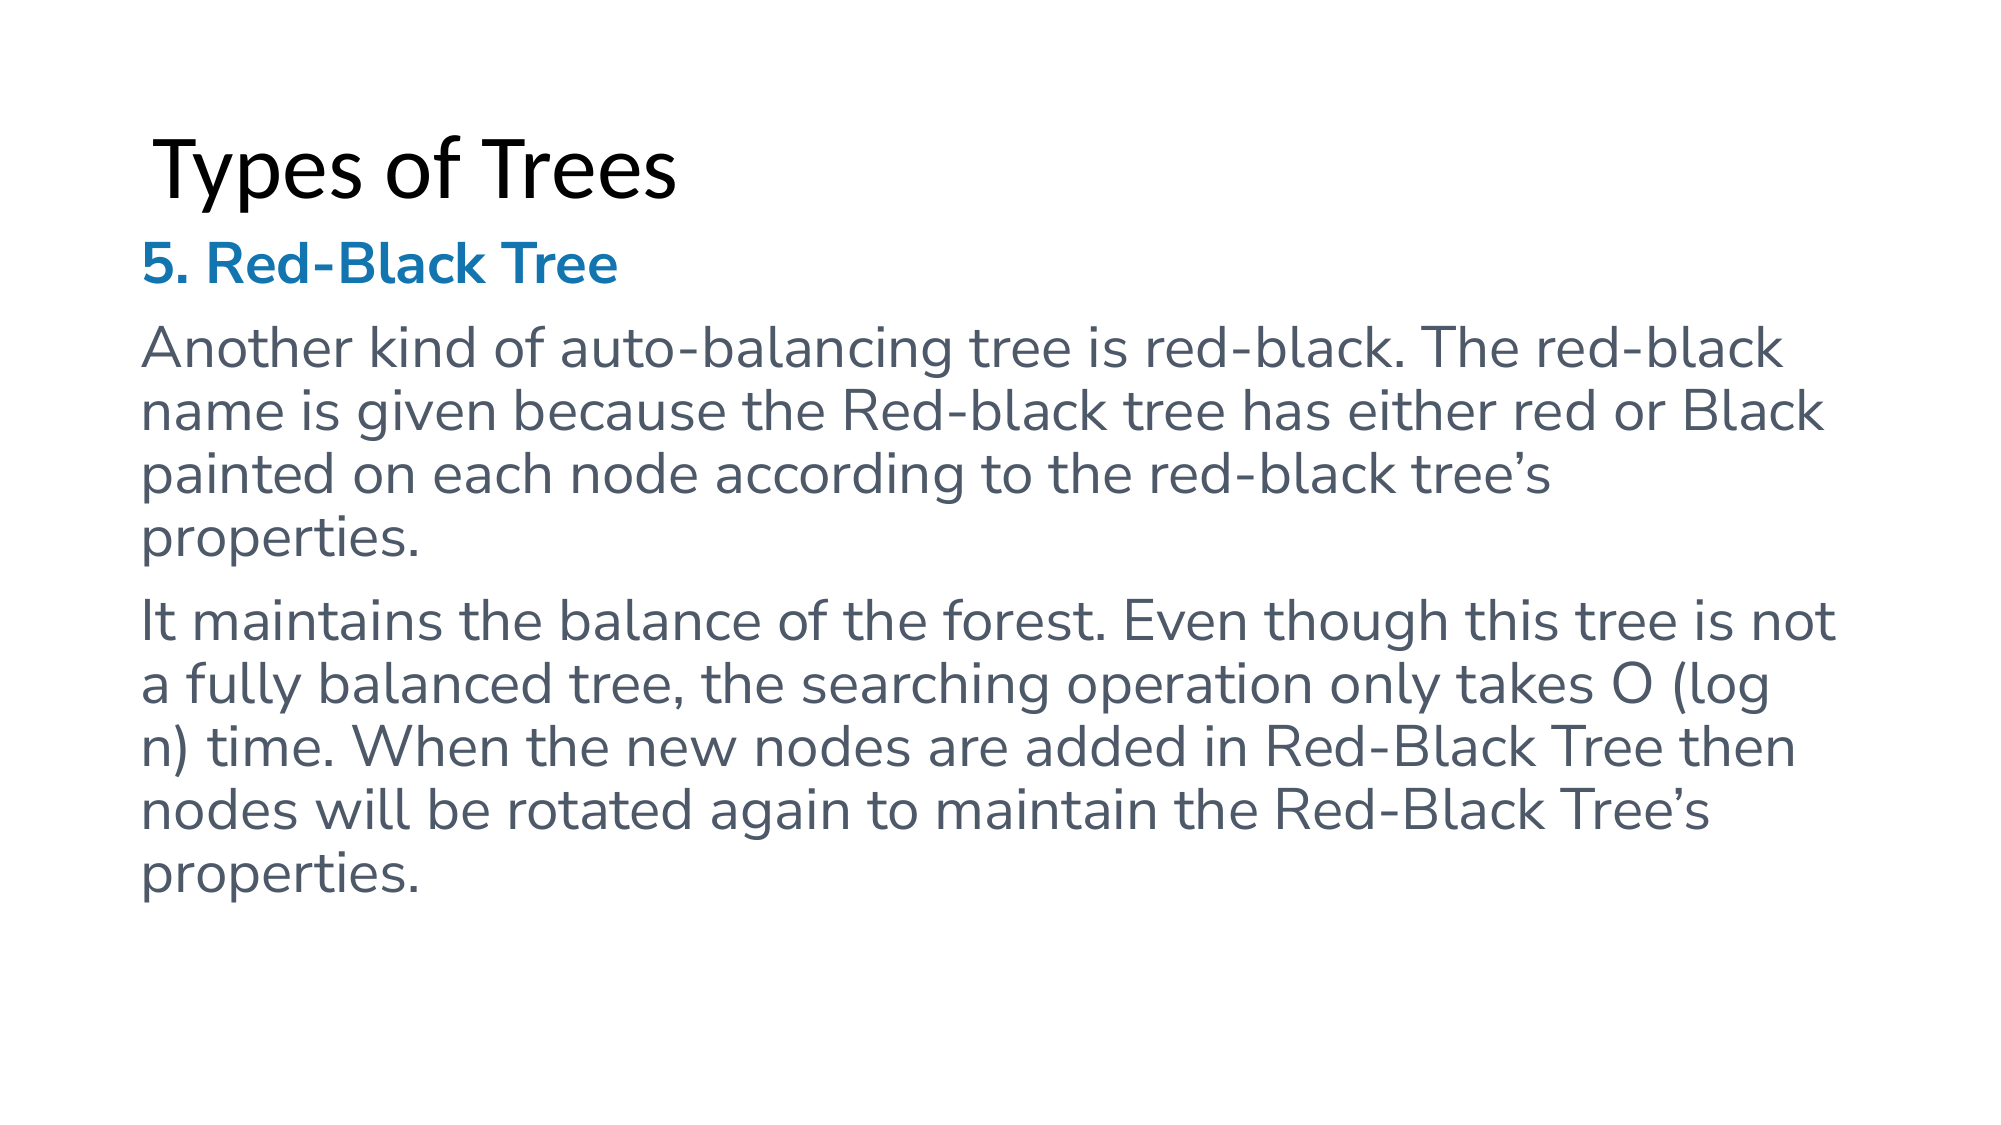

# Types of Trees
5. Red-Black Tree
Another kind of auto-balancing tree is red-black. The red-black name is given because the Red-black tree has either red or Black painted on each node according to the red-black tree’s properties.
It maintains the balance of the forest. Even though this tree is not a fully balanced tree, the searching operation only takes O (log n) time. When the new nodes are added in Red-Black Tree then nodes will be rotated again to maintain the Red-Black Tree’s properties.